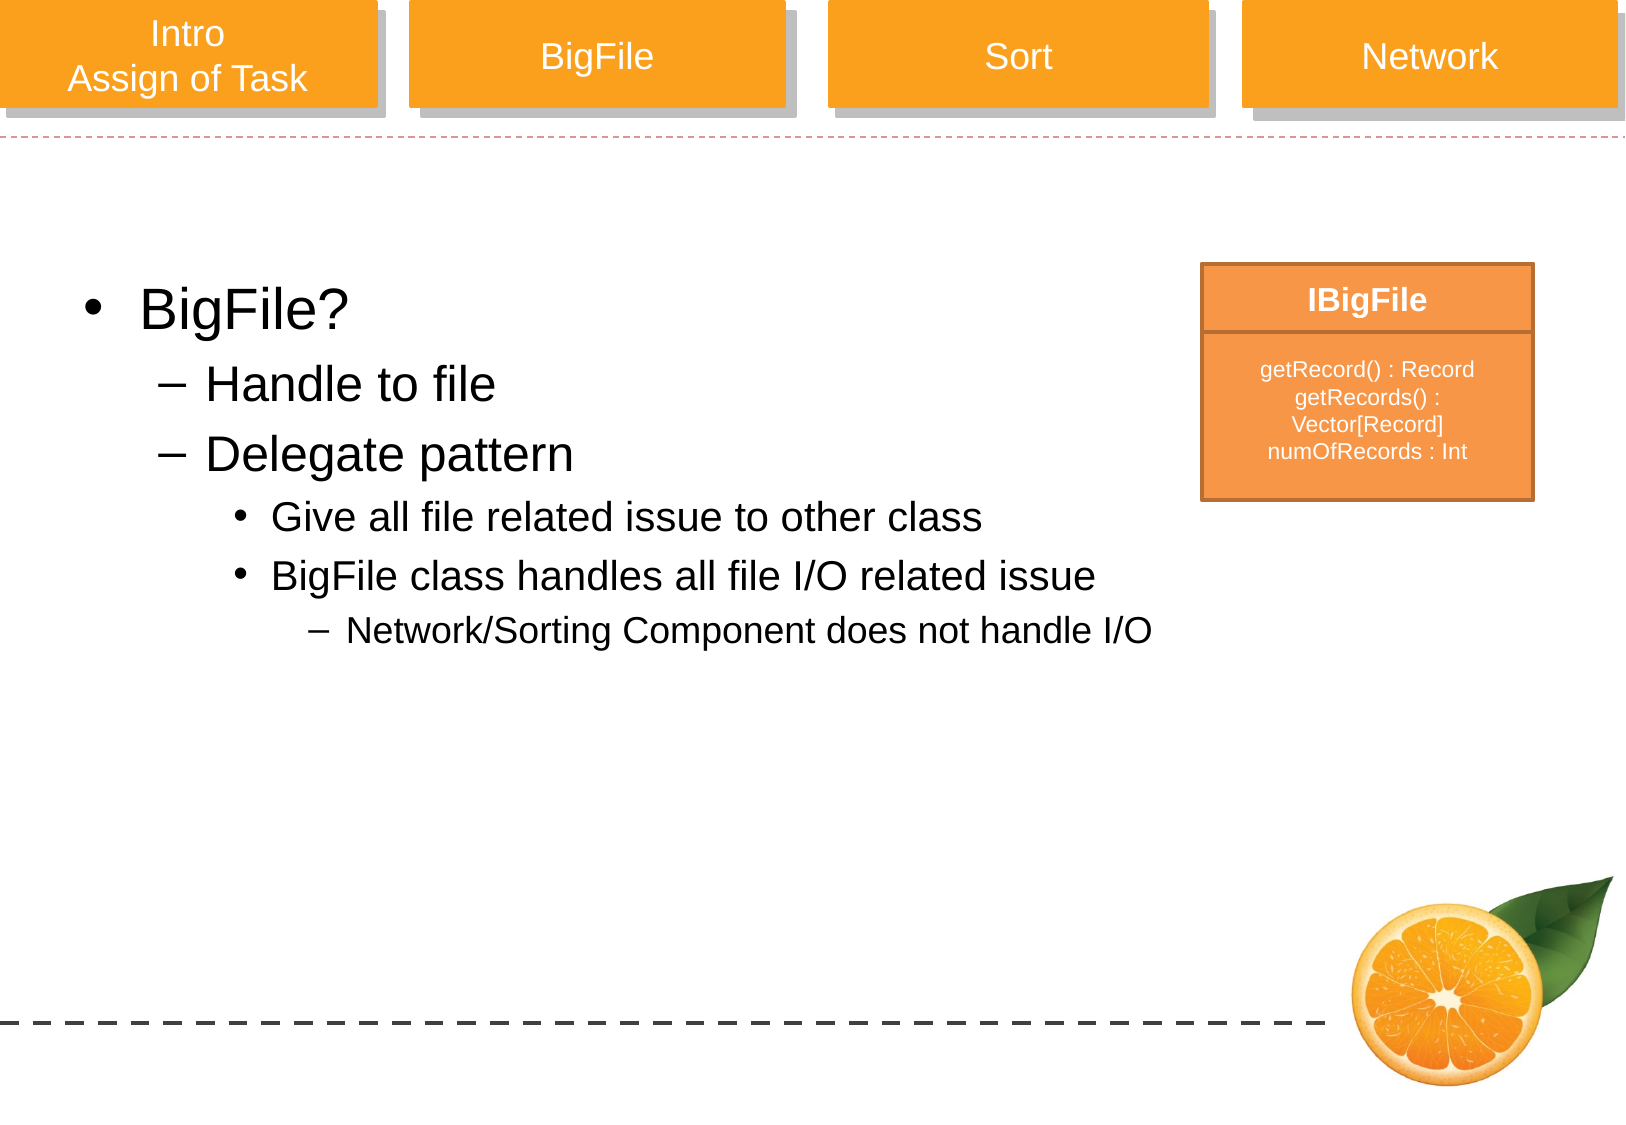

BigFile?
Handle to file
Delegate pattern
Give all file related issue to other class
BigFile class handles all file I/O related issue
Network/Sorting Component does not handle I/O

getRecord() : Record
getRecords() : Vector[Record]
numOfRecords : Int
IBigFile